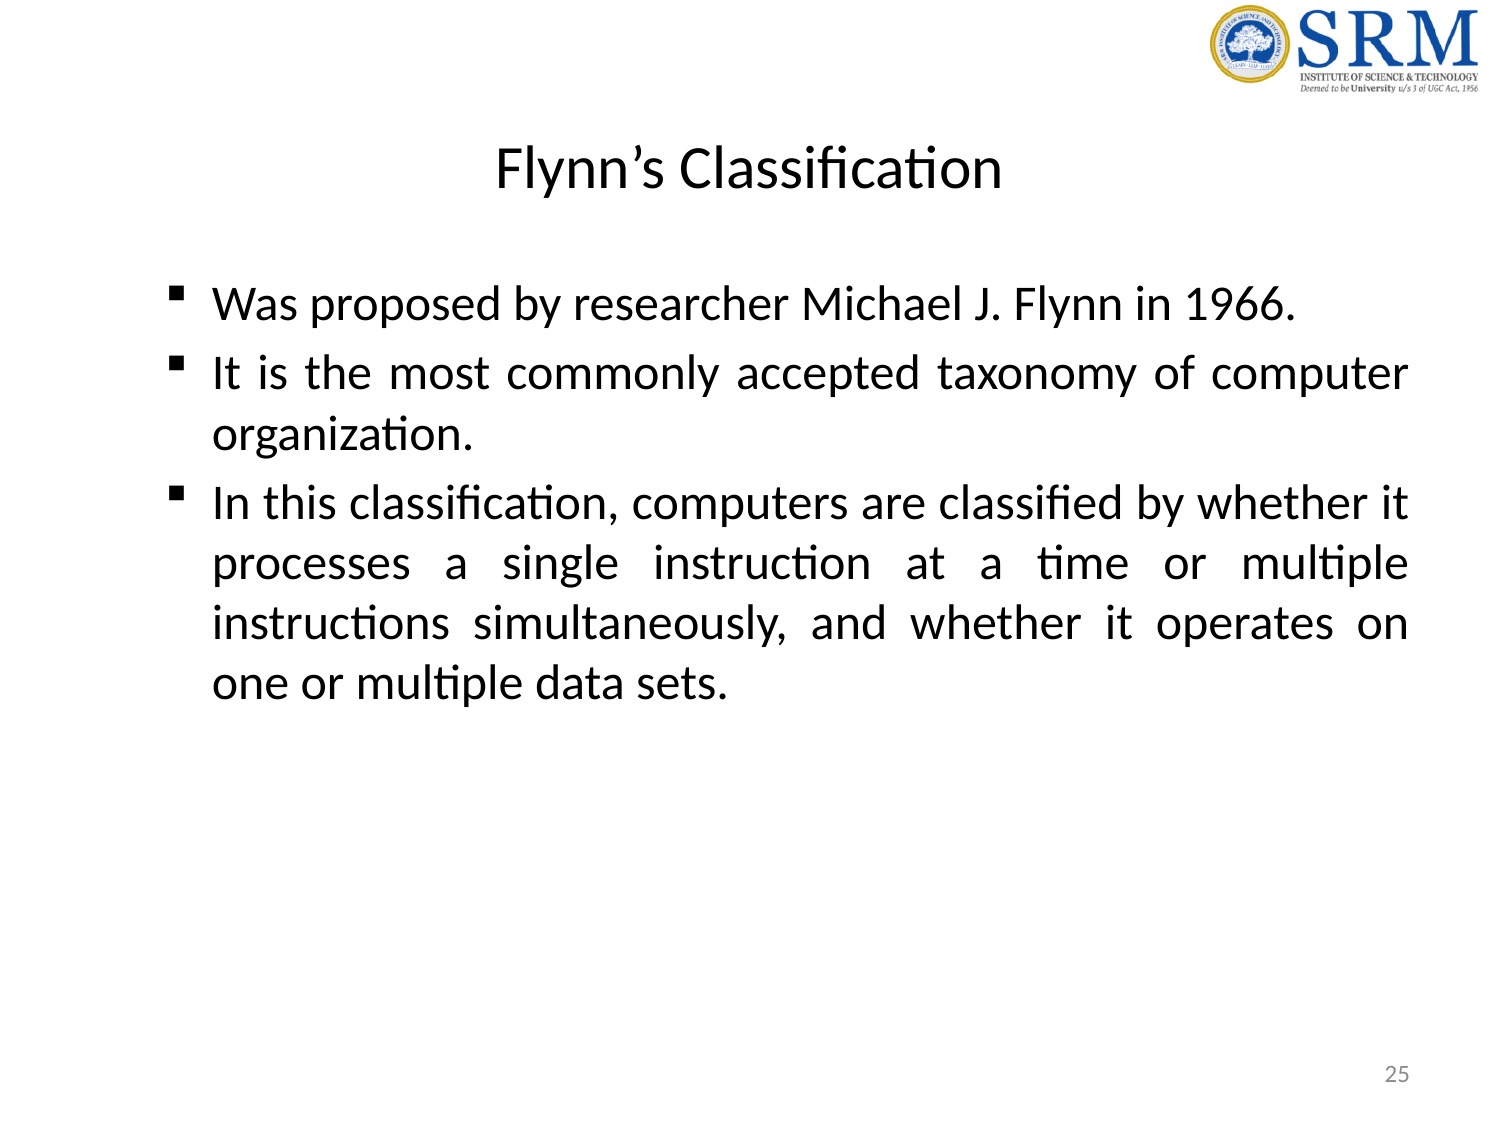

# Flynn’s Classification
Was proposed by researcher Michael J. Flynn in 1966.
It is the most commonly accepted taxonomy of computer organization.
In this classification, computers are classified by whether it processes a single instruction at a time or multiple instructions simultaneously, and whether it operates on one or multiple data sets.

25